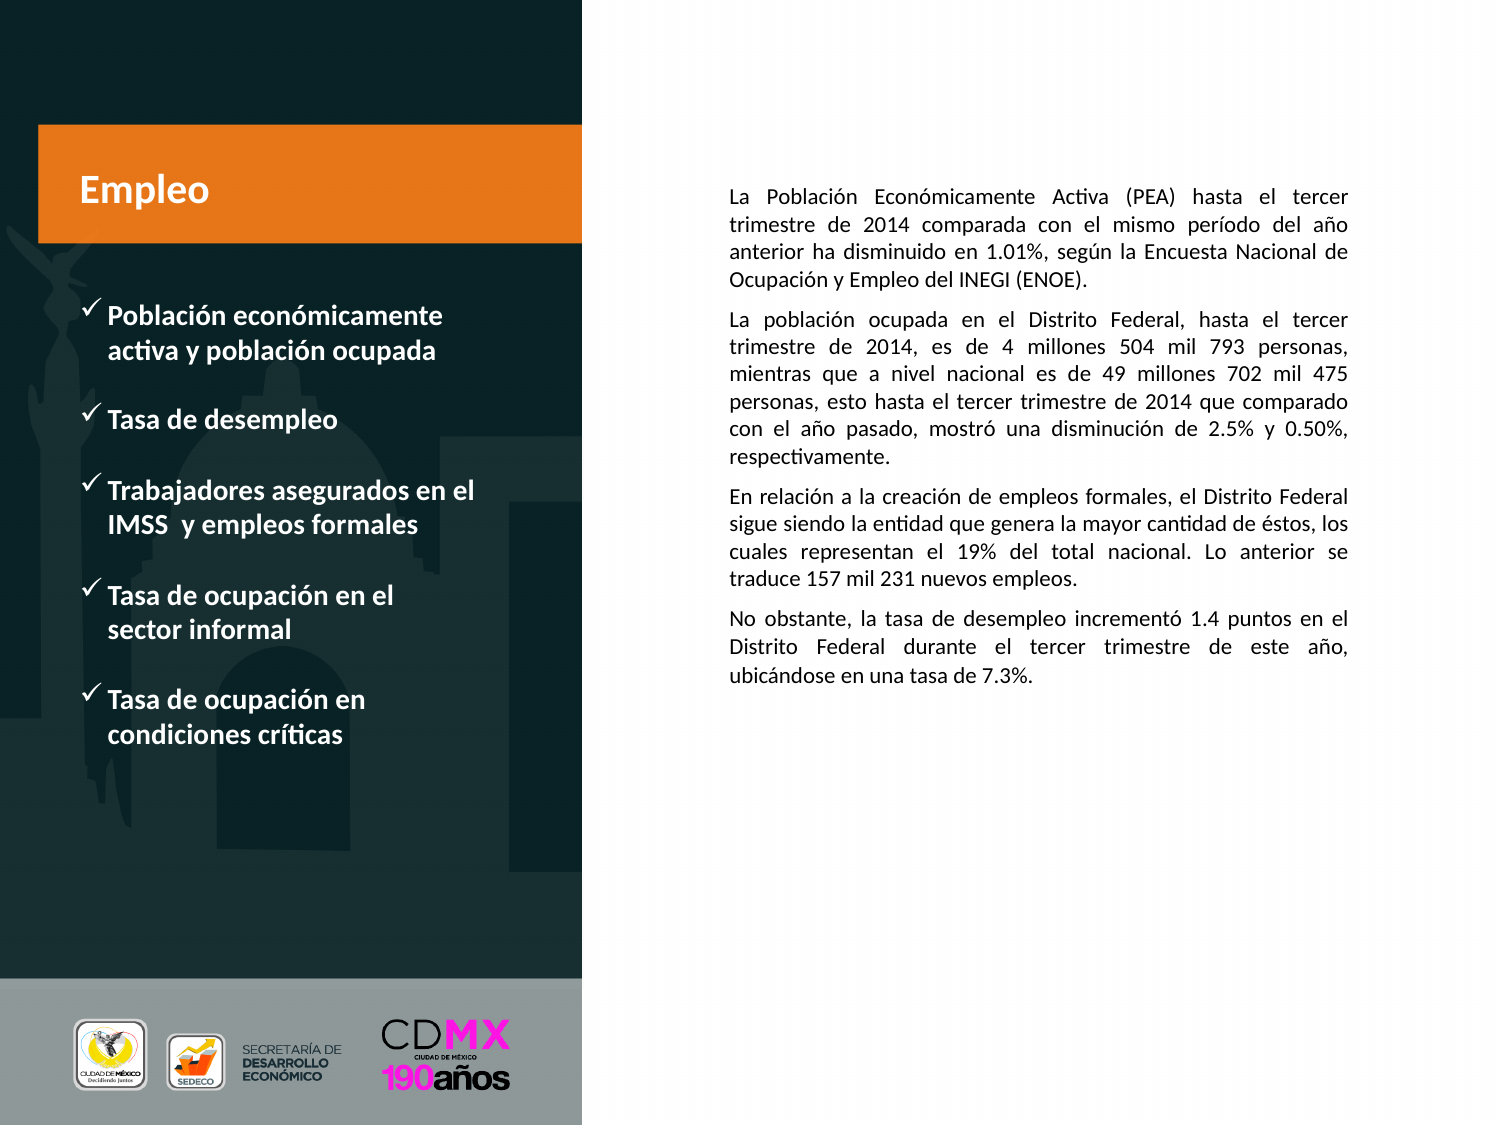

Empleo
La Población Económicamente Activa (PEA) hasta el tercer trimestre de 2014 comparada con el mismo período del año anterior ha disminuido en 1.01%, según la Encuesta Nacional de Ocupación y Empleo del INEGI (ENOE).
La población ocupada en el Distrito Federal, hasta el tercer trimestre de 2014, es de 4 millones 504 mil 793 personas, mientras que a nivel nacional es de 49 millones 702 mil 475 personas, esto hasta el tercer trimestre de 2014 que comparado con el año pasado, mostró una disminución de 2.5% y 0.50%, respectivamente.
En relación a la creación de empleos formales, el Distrito Federal sigue siendo la entidad que genera la mayor cantidad de éstos, los cuales representan el 19% del total nacional. Lo anterior se traduce 157 mil 231 nuevos empleos.
No obstante, la tasa de desempleo incrementó 1.4 puntos en el Distrito Federal durante el tercer trimestre de este año, ubicándose en una tasa de 7.3%.
Población económicamente activa y población ocupada

Tasa de desempleo

Trabajadores asegurados en el IMSS  y empleos formales

Tasa de ocupación en el sector informal

Tasa de ocupación en condiciones críticas